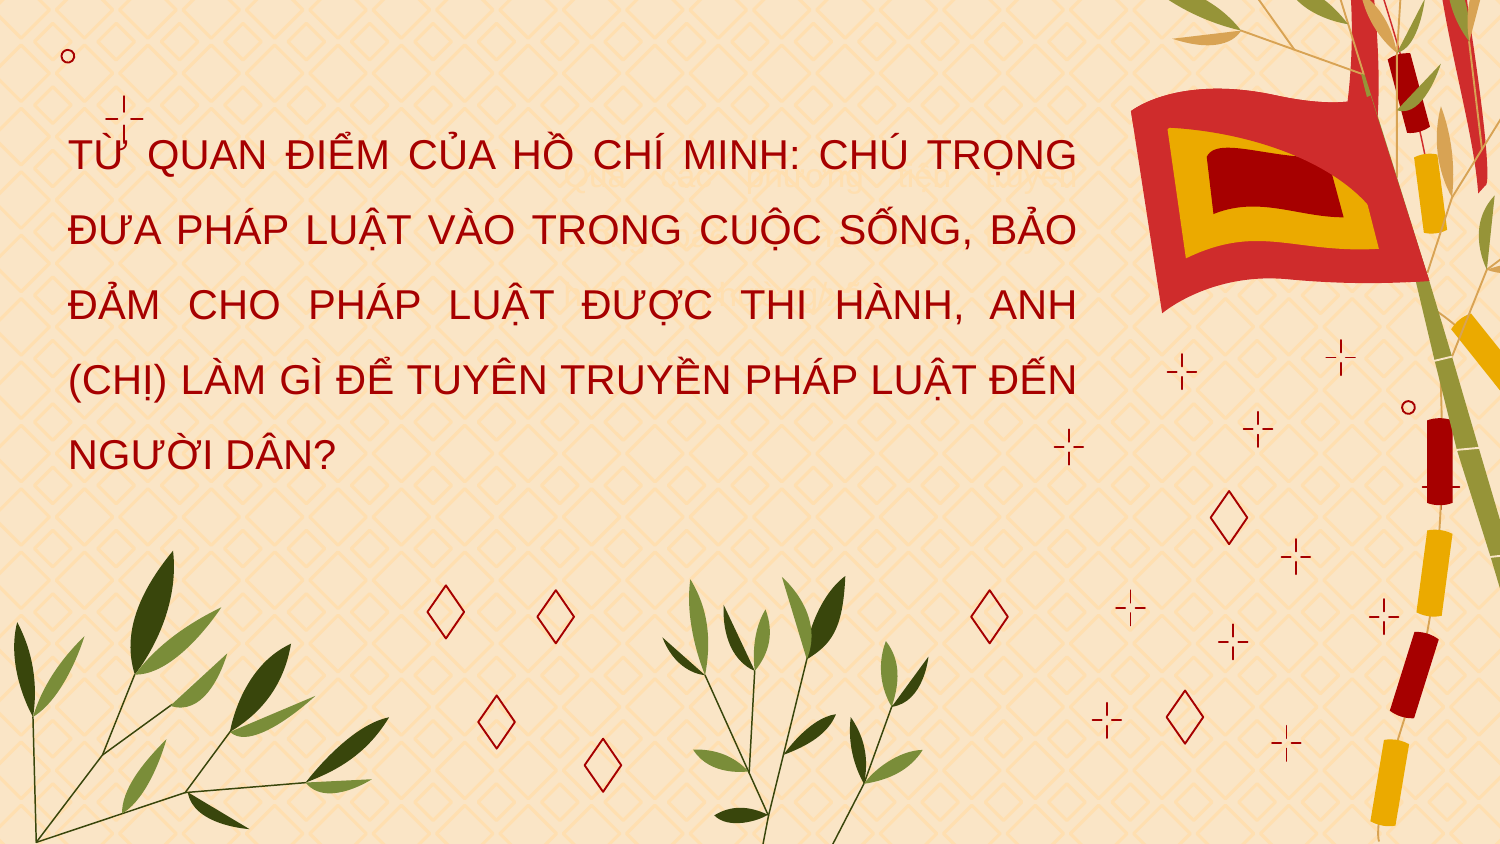

Có thể tuyên truyền pháp luật đến với người dân bằng cách:

TỪ QUAN ĐIỂM CỦA HỒ CHÍ MINH: CHÚ TRỌNG ĐƯA PHÁP LUẬT VÀO TRONG CUỘC SỐNG, BẢO ĐẢM CHO PHÁP LUẬT ĐƯỢC THI HÀNH, ANH (CHỊ) LÀM GÌ ĐỂ TUYÊN TRUYỀN PHÁP LUẬT ĐẾN NGƯỜI DÂN?
Qua các phương tiện truyền thông: báo in, phát thanh, truyền hình, loa phường/xã.

01
Trương Văn Bảo
022101012

01

Trương Văn Bảo
022101012

01

Trương Văn Bảo
022101012

01

Trương Văn Bảo
022101012

01

Trương Văn Bảo
022101012

01

Trương Văn Bảo
022101012

01

Trương Văn Bảo
022101012